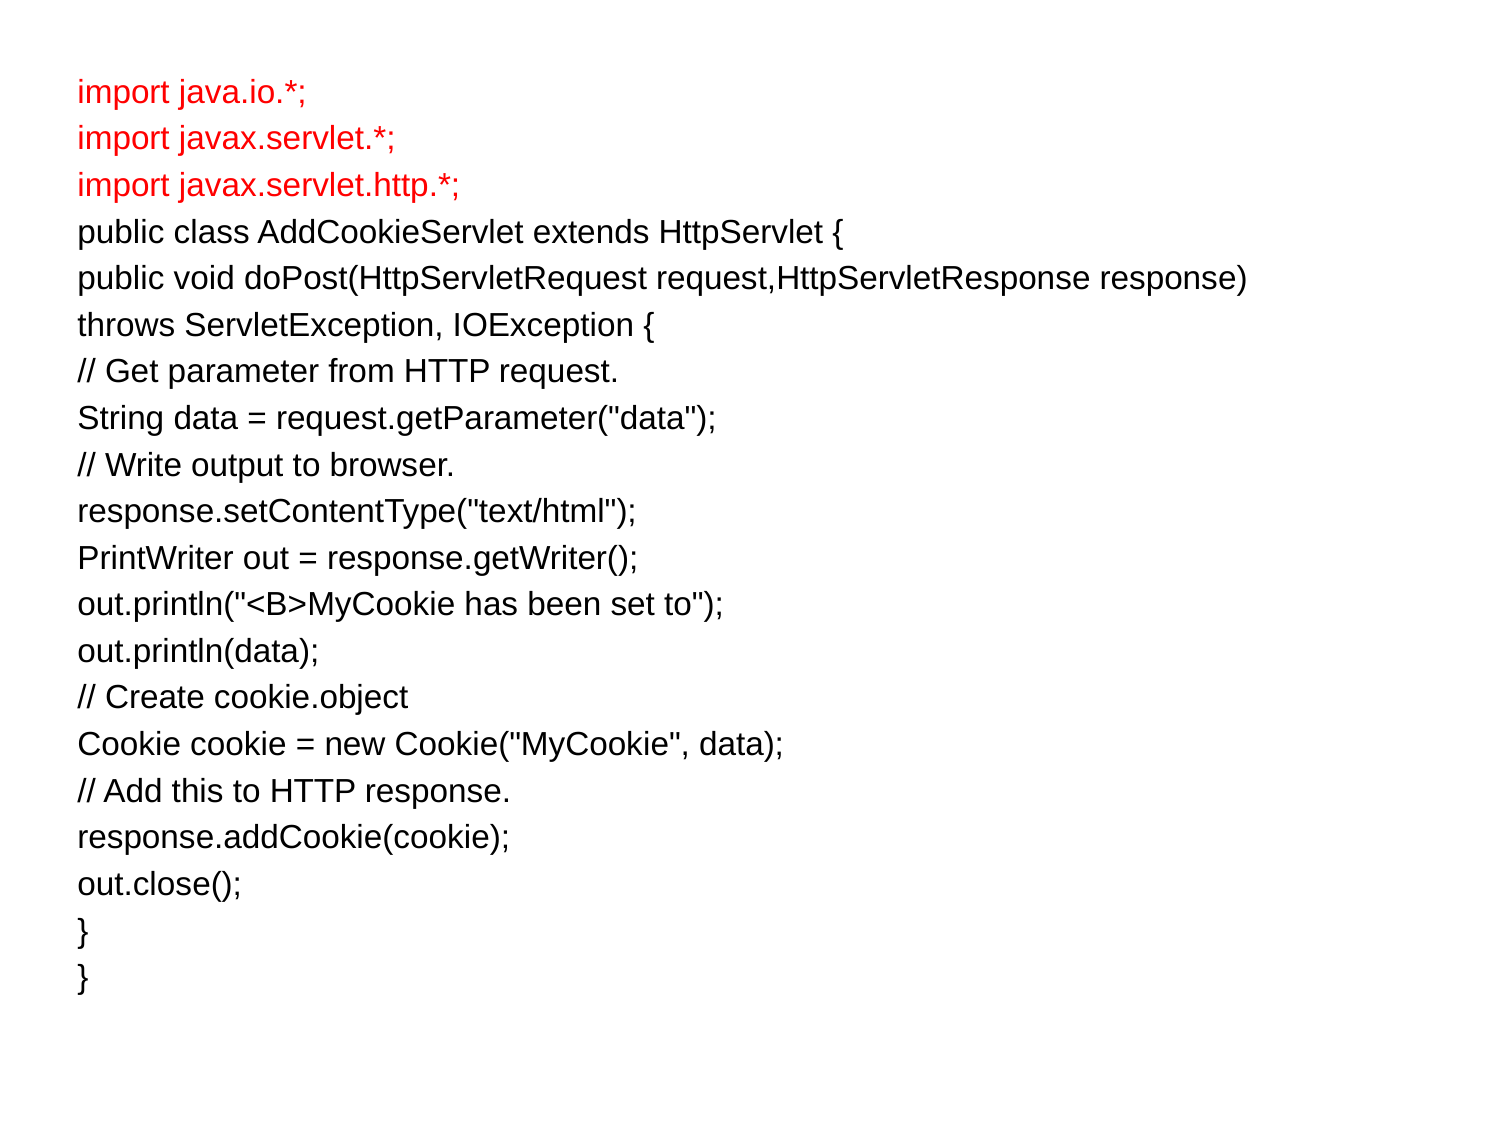

#
import java.io.*;
import javax.servlet.*;
import javax.servlet.http.*;
public class AddCookieServlet extends HttpServlet {
public void doPost(HttpServletRequest request,HttpServletResponse response)
throws ServletException, IOException {
// Get parameter from HTTP request.
String data = request.getParameter("data");
// Write output to browser.
response.setContentType("text/html");
PrintWriter out = response.getWriter();
out.println("<B>MyCookie has been set to");
out.println(data);
// Create cookie.object
Cookie cookie = new Cookie("MyCookie", data);
// Add this to HTTP response.
response.addCookie(cookie);
out.close();
}
}